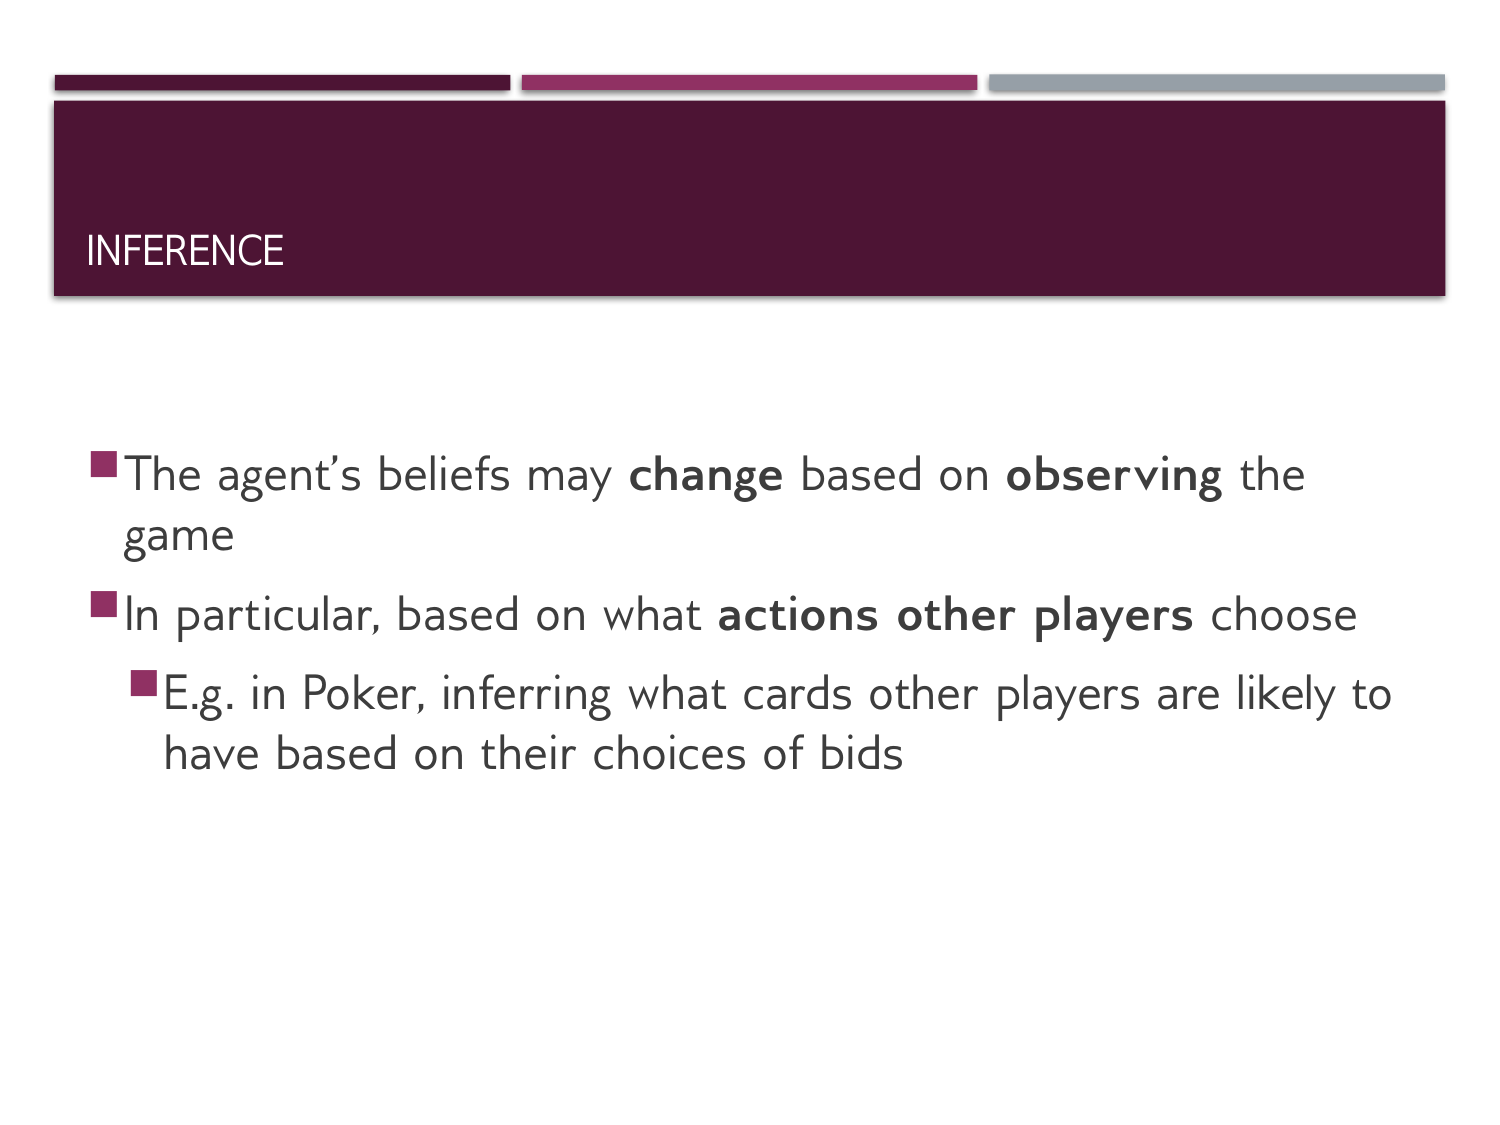

# Inference
The agent’s beliefs may change based on observing the game
In particular, based on what actions other players choose
E.g. in Poker, inferring what cards other players are likely to have based on their choices of bids